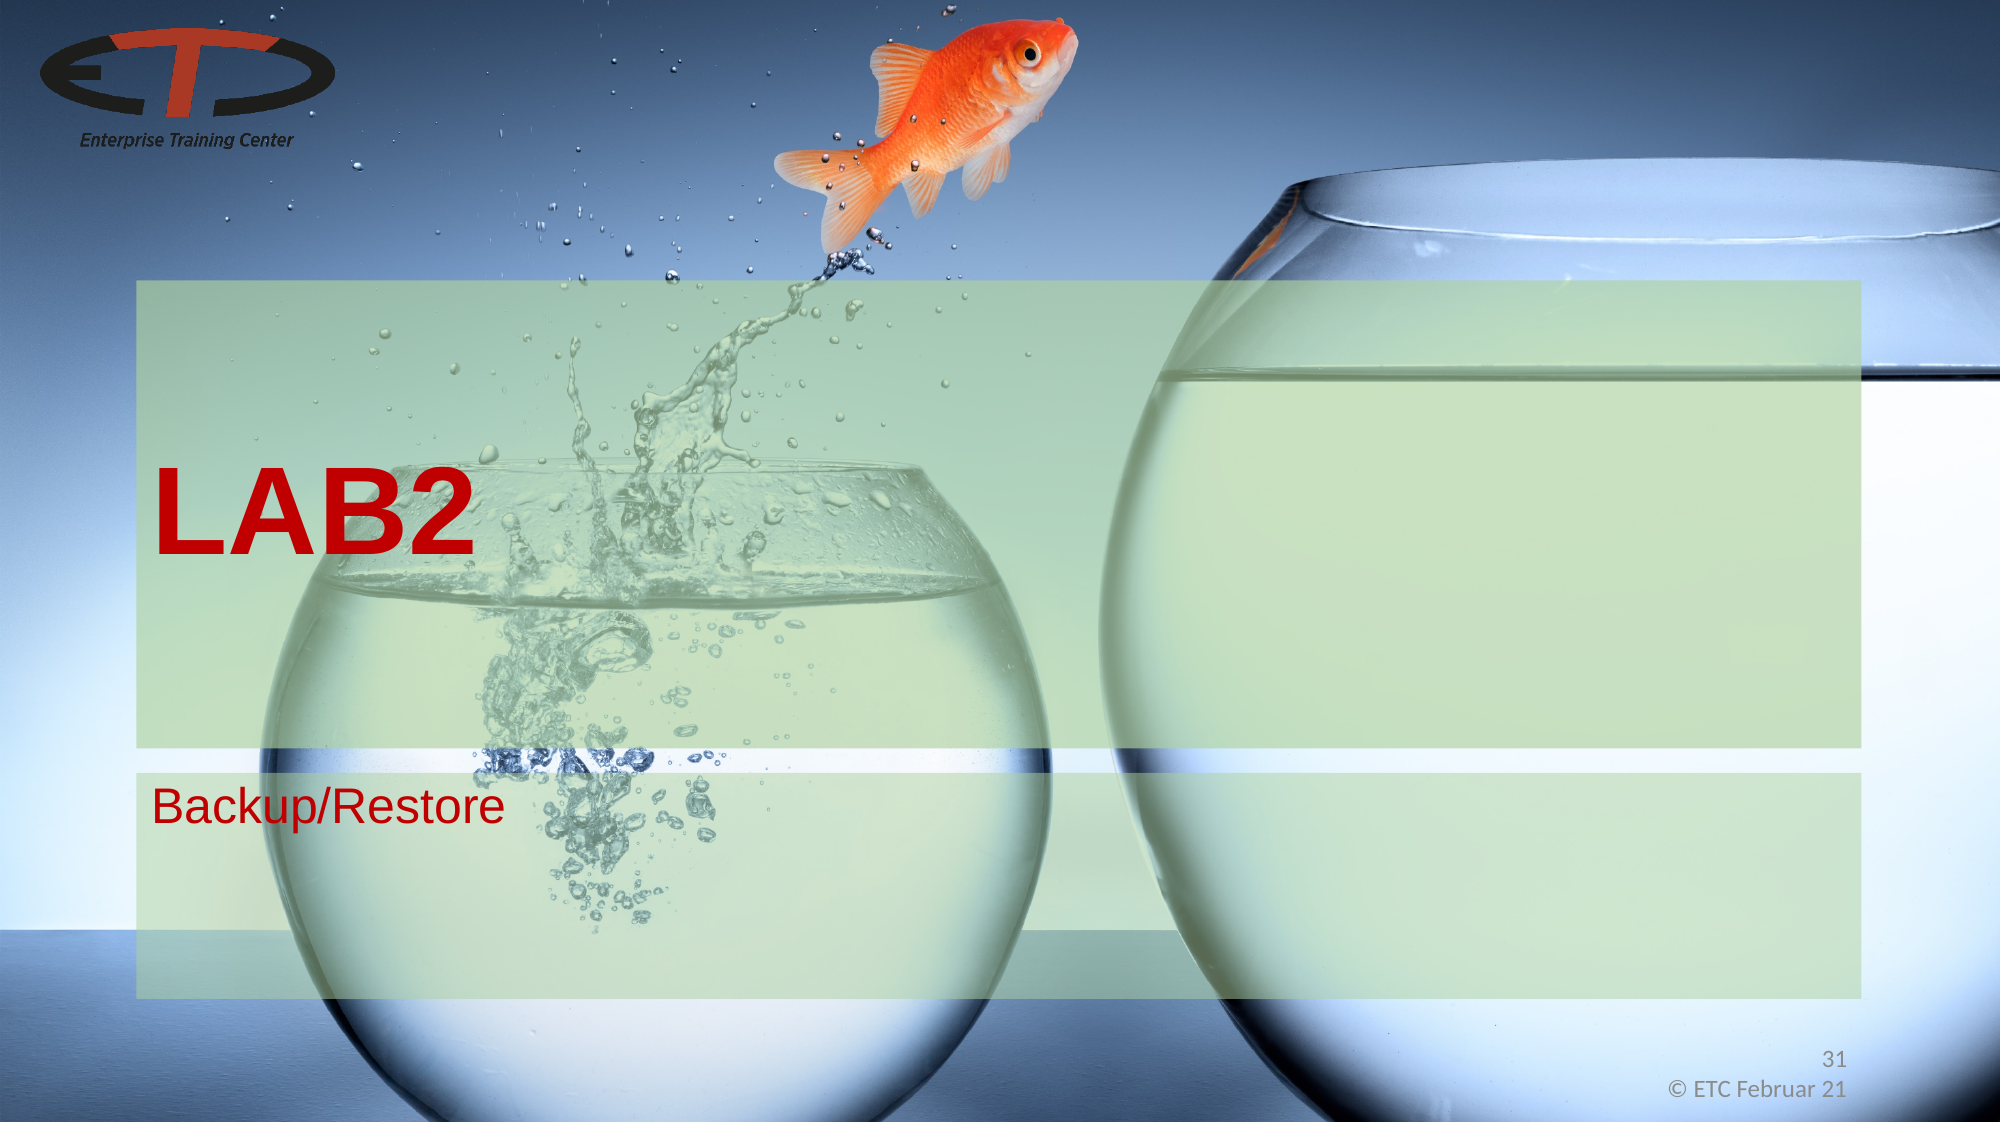

# LAB2
Backup/Restore
31
 © ETC Februar 21